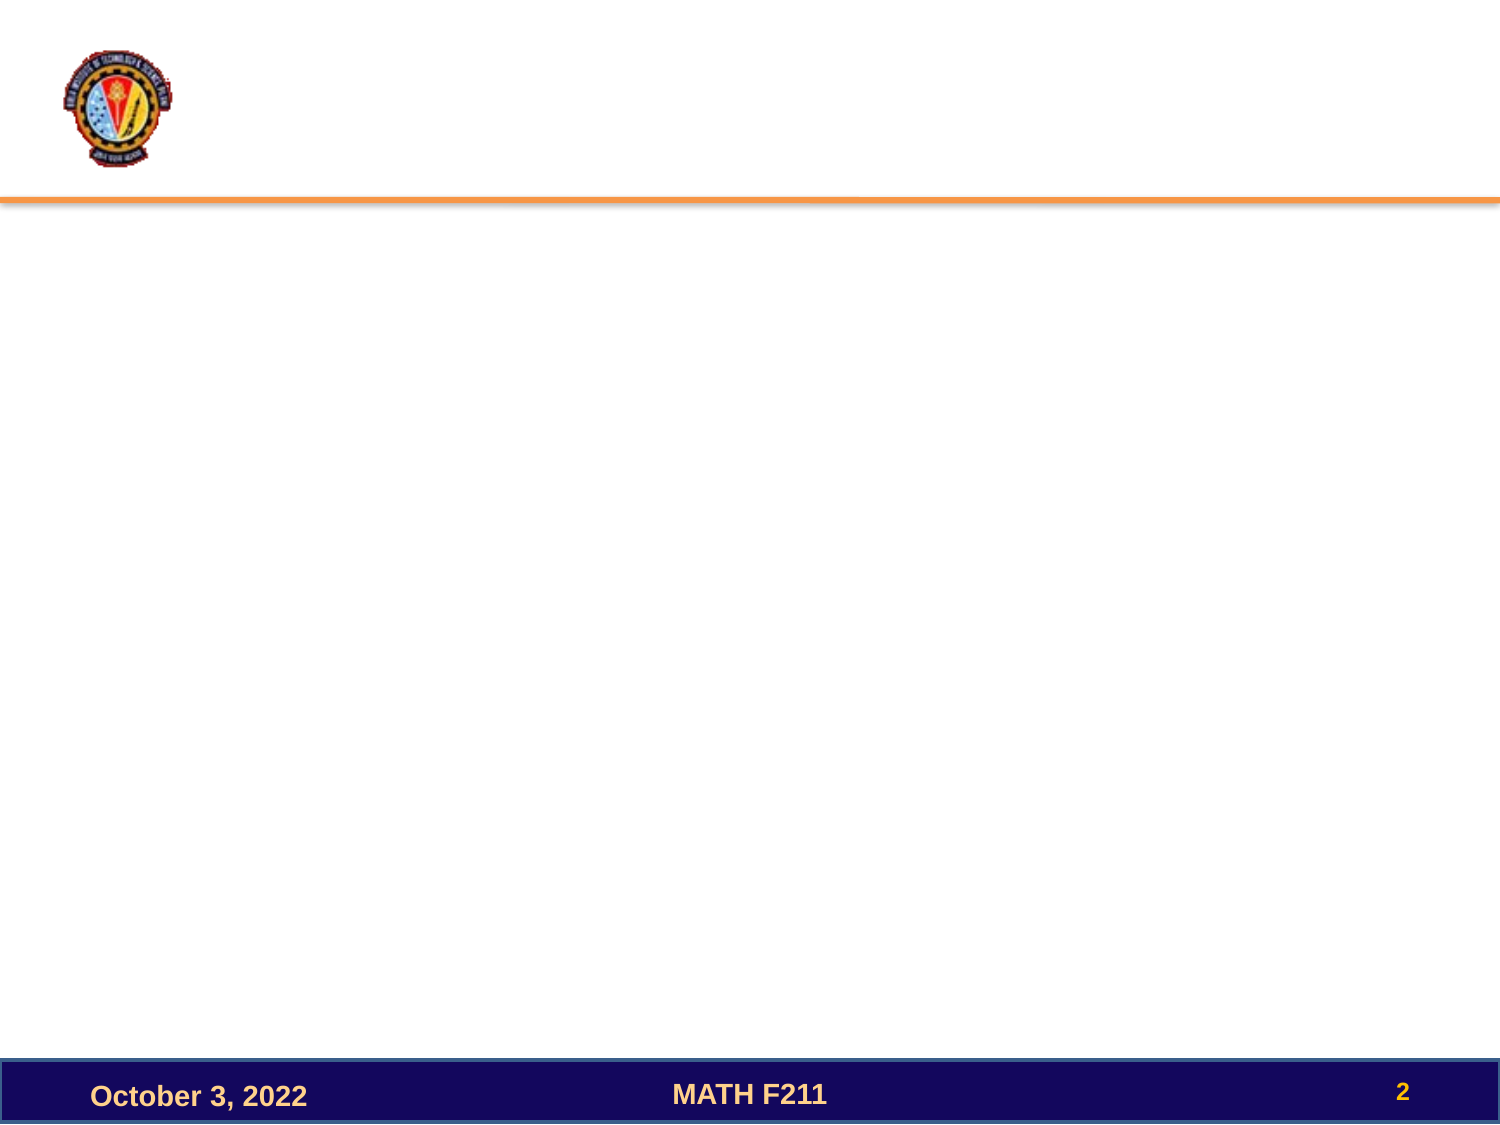

#

2
MATH F211
October 3, 2022